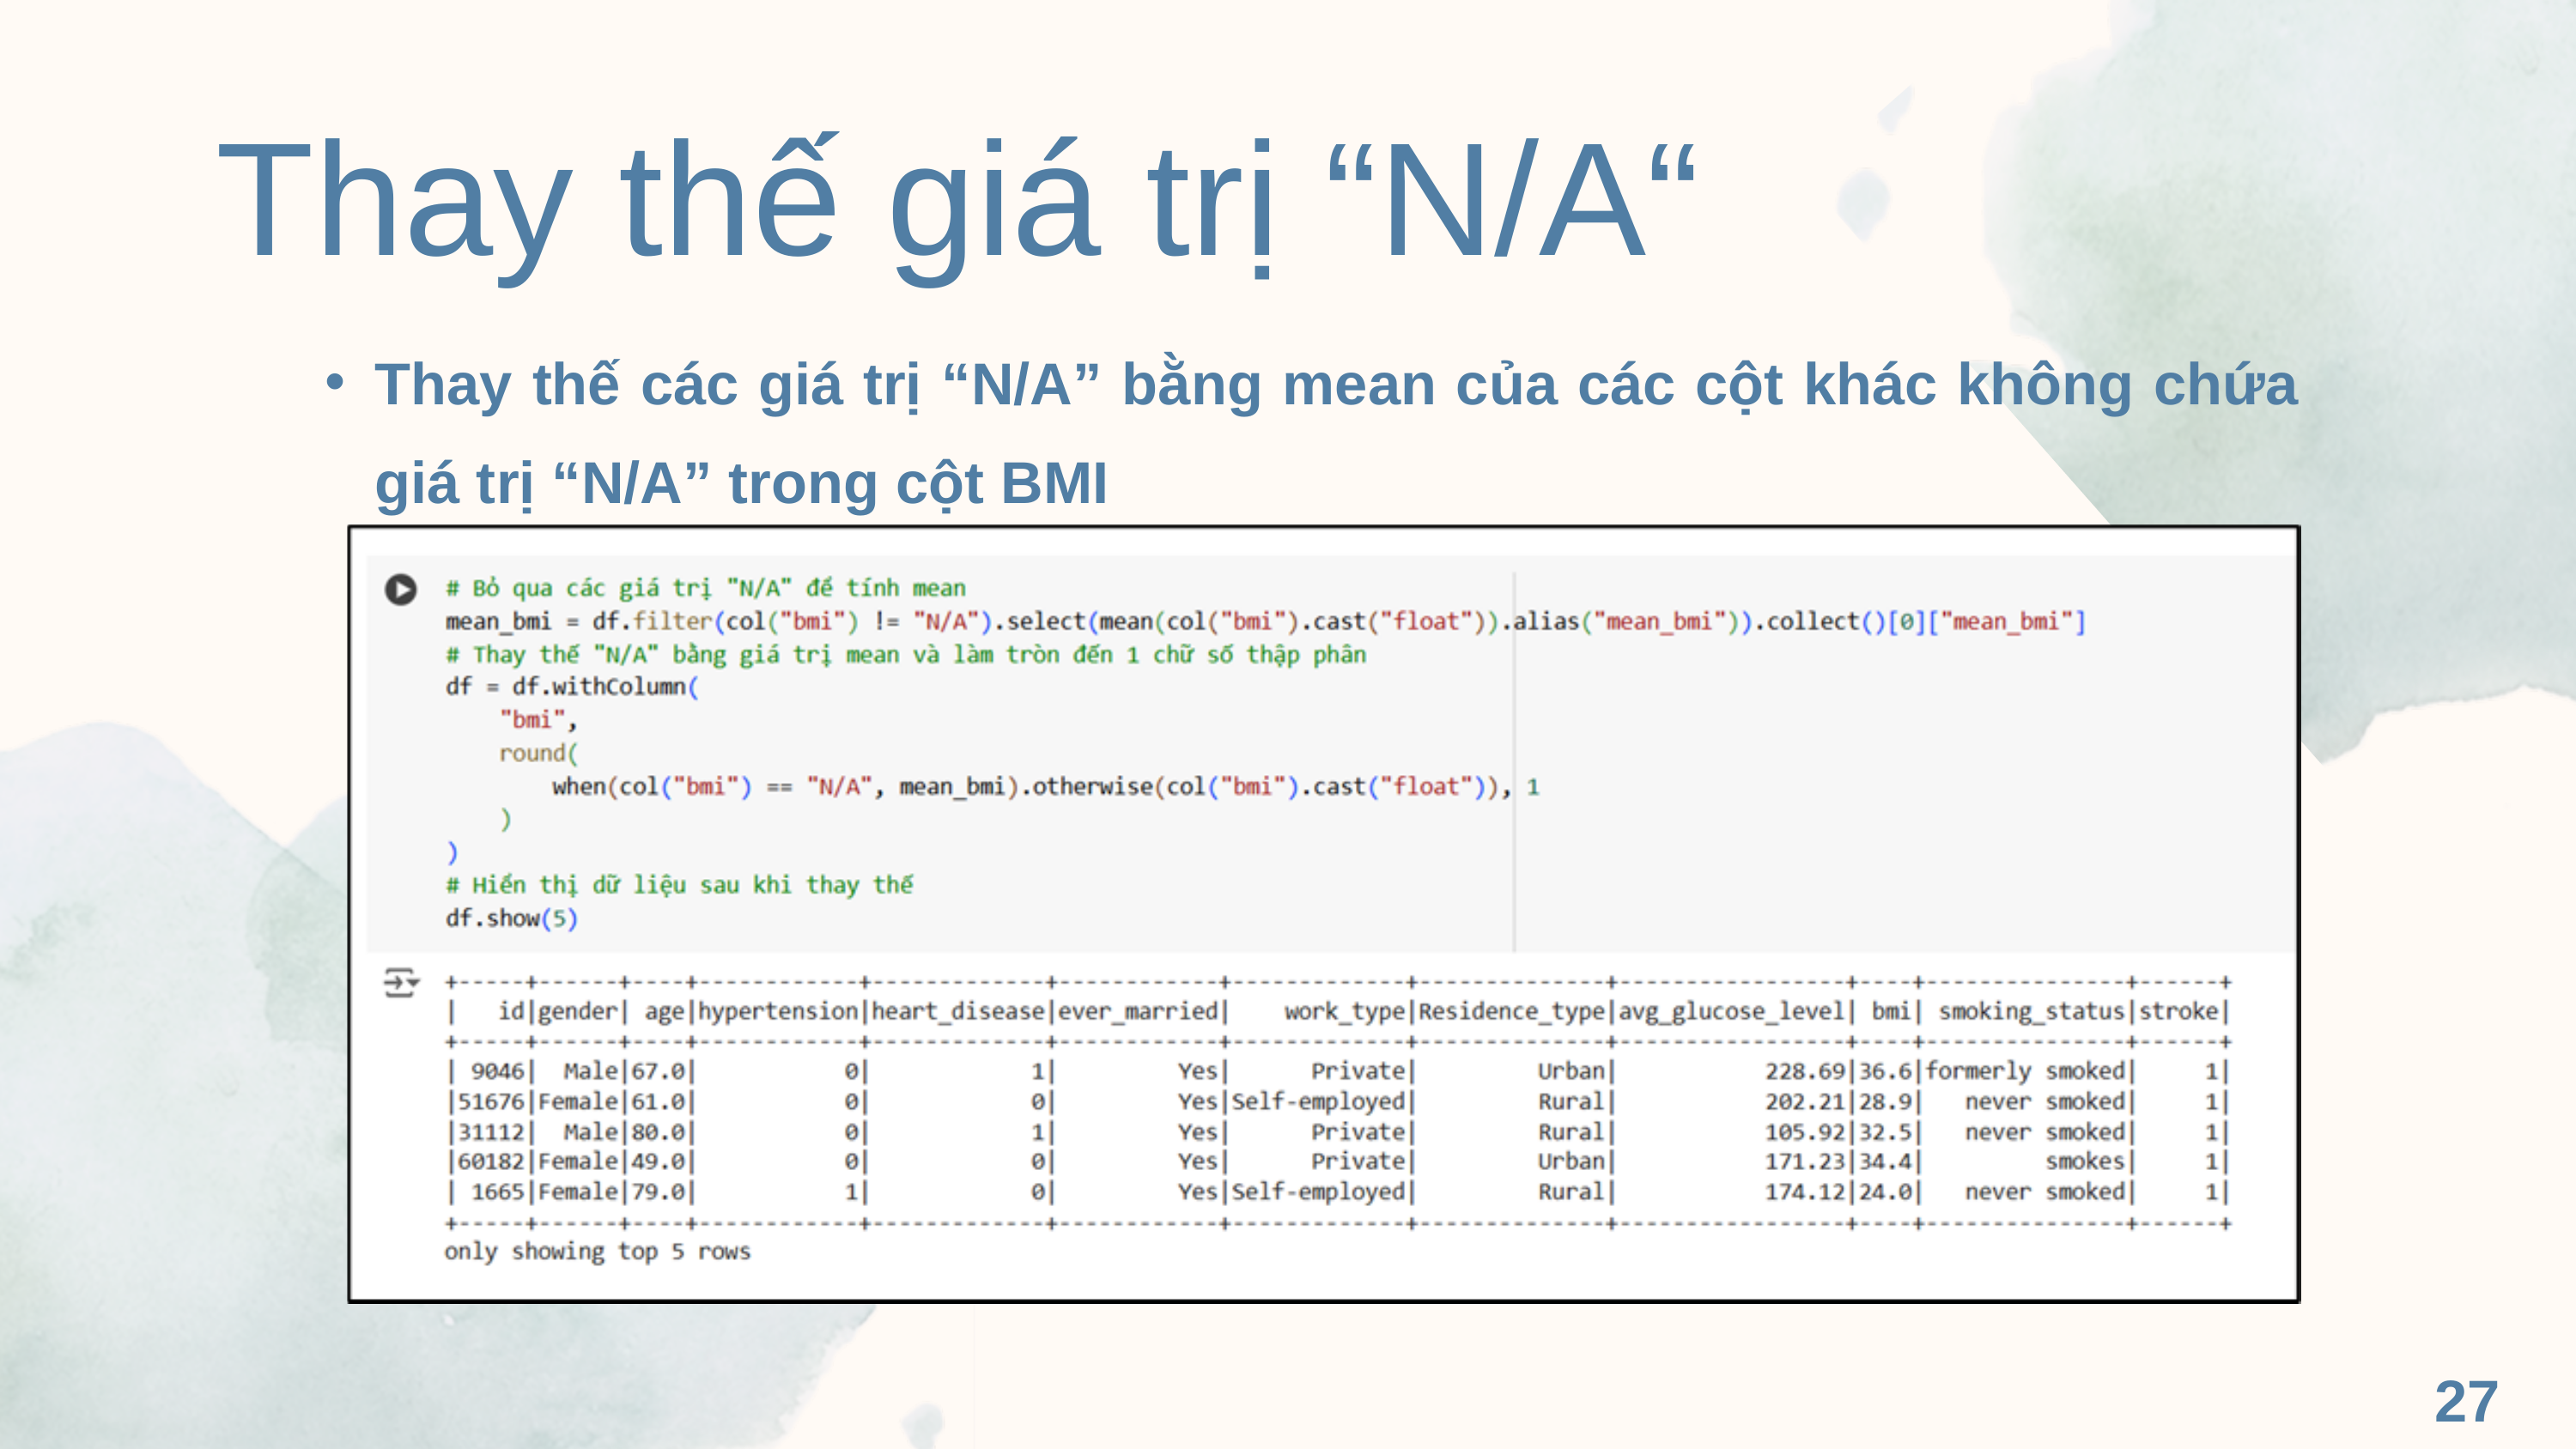

Thay thế giá trị “N/A“
Thay thế các giá trị “N/A” bằng mean của các cột khác không chứa giá trị “N/A” trong cột BMI

27